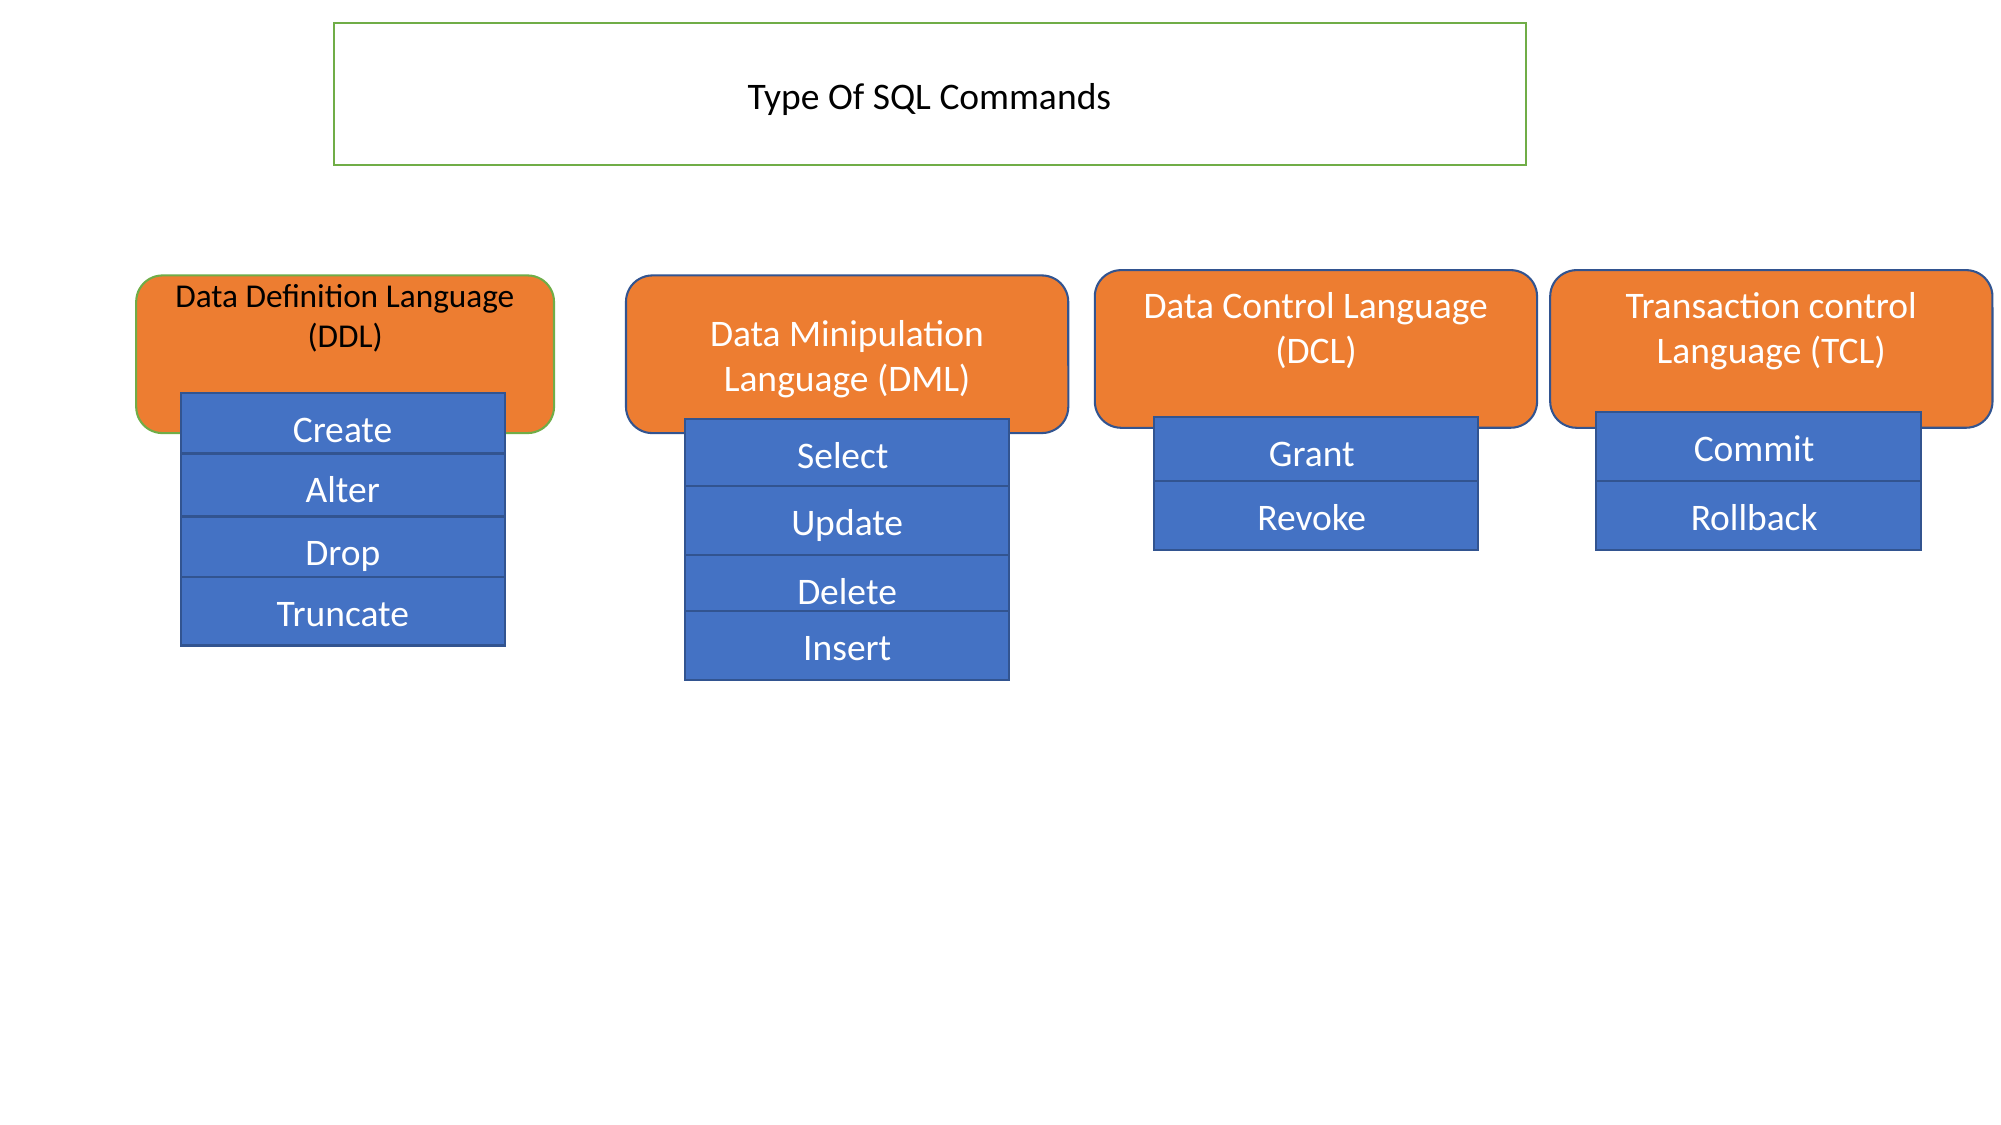

Type Of SQL Commands
Transaction control Language (TCL)
Data Control Language (DCL)
Data Definition Language (DDL)
Data Minipulation Language (DML)
Create
Commit
Grant
Select
Alter
Revoke
Rollback
Update
Drop
Delete
Truncate
Insert